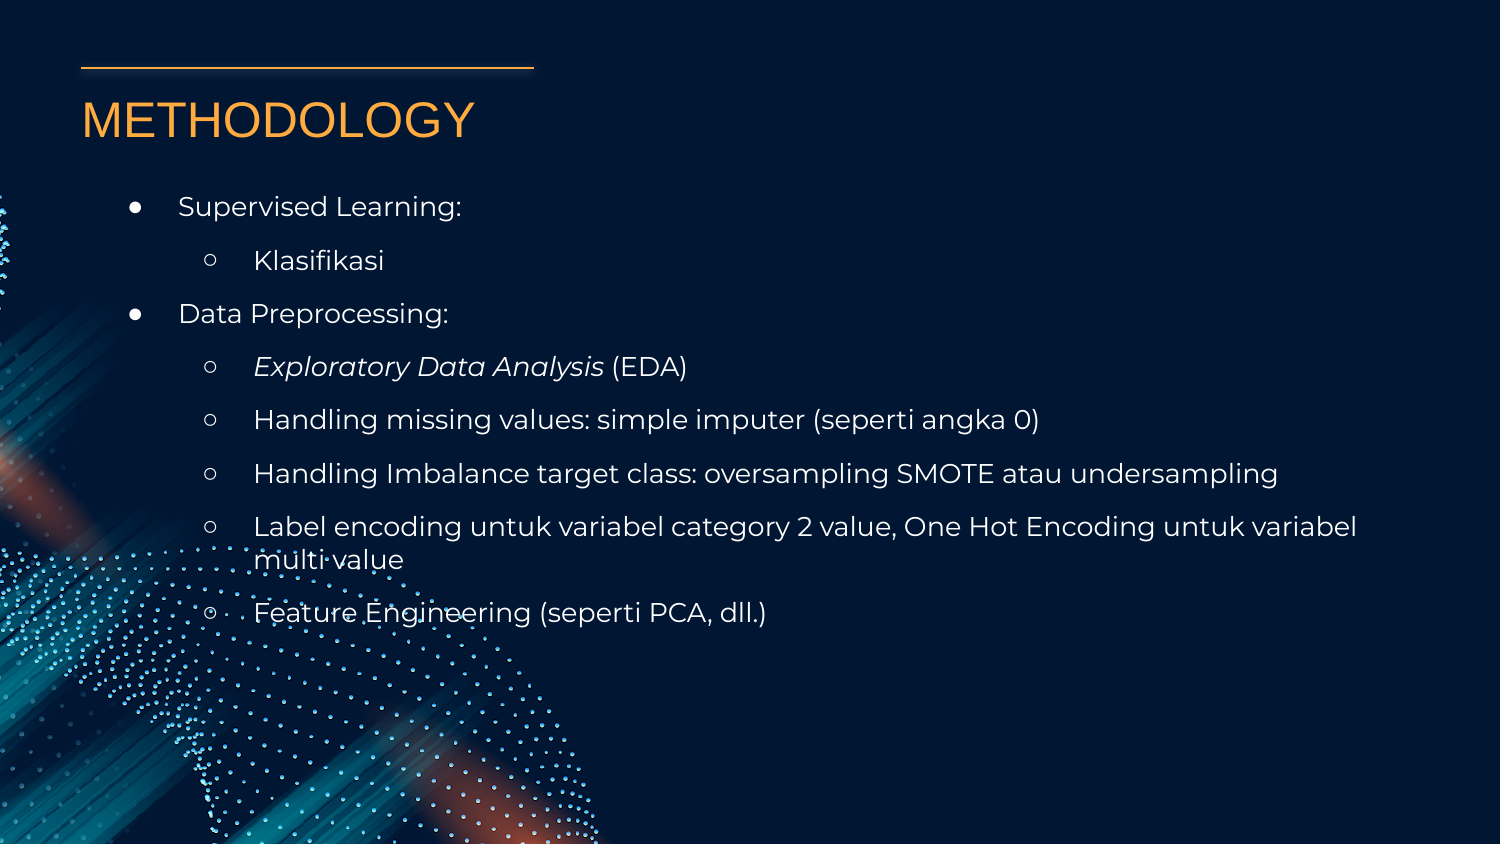

# METHODOLOGY
Supervised Learning:
Klasifikasi
Data Preprocessing:
Exploratory Data Analysis (EDA)
Handling missing values: simple imputer (seperti angka 0)
Handling Imbalance target class: oversampling SMOTE atau undersampling
Label encoding untuk variabel category 2 value, One Hot Encoding untuk variabel multi value
Feature Engineering (seperti PCA, dll.)